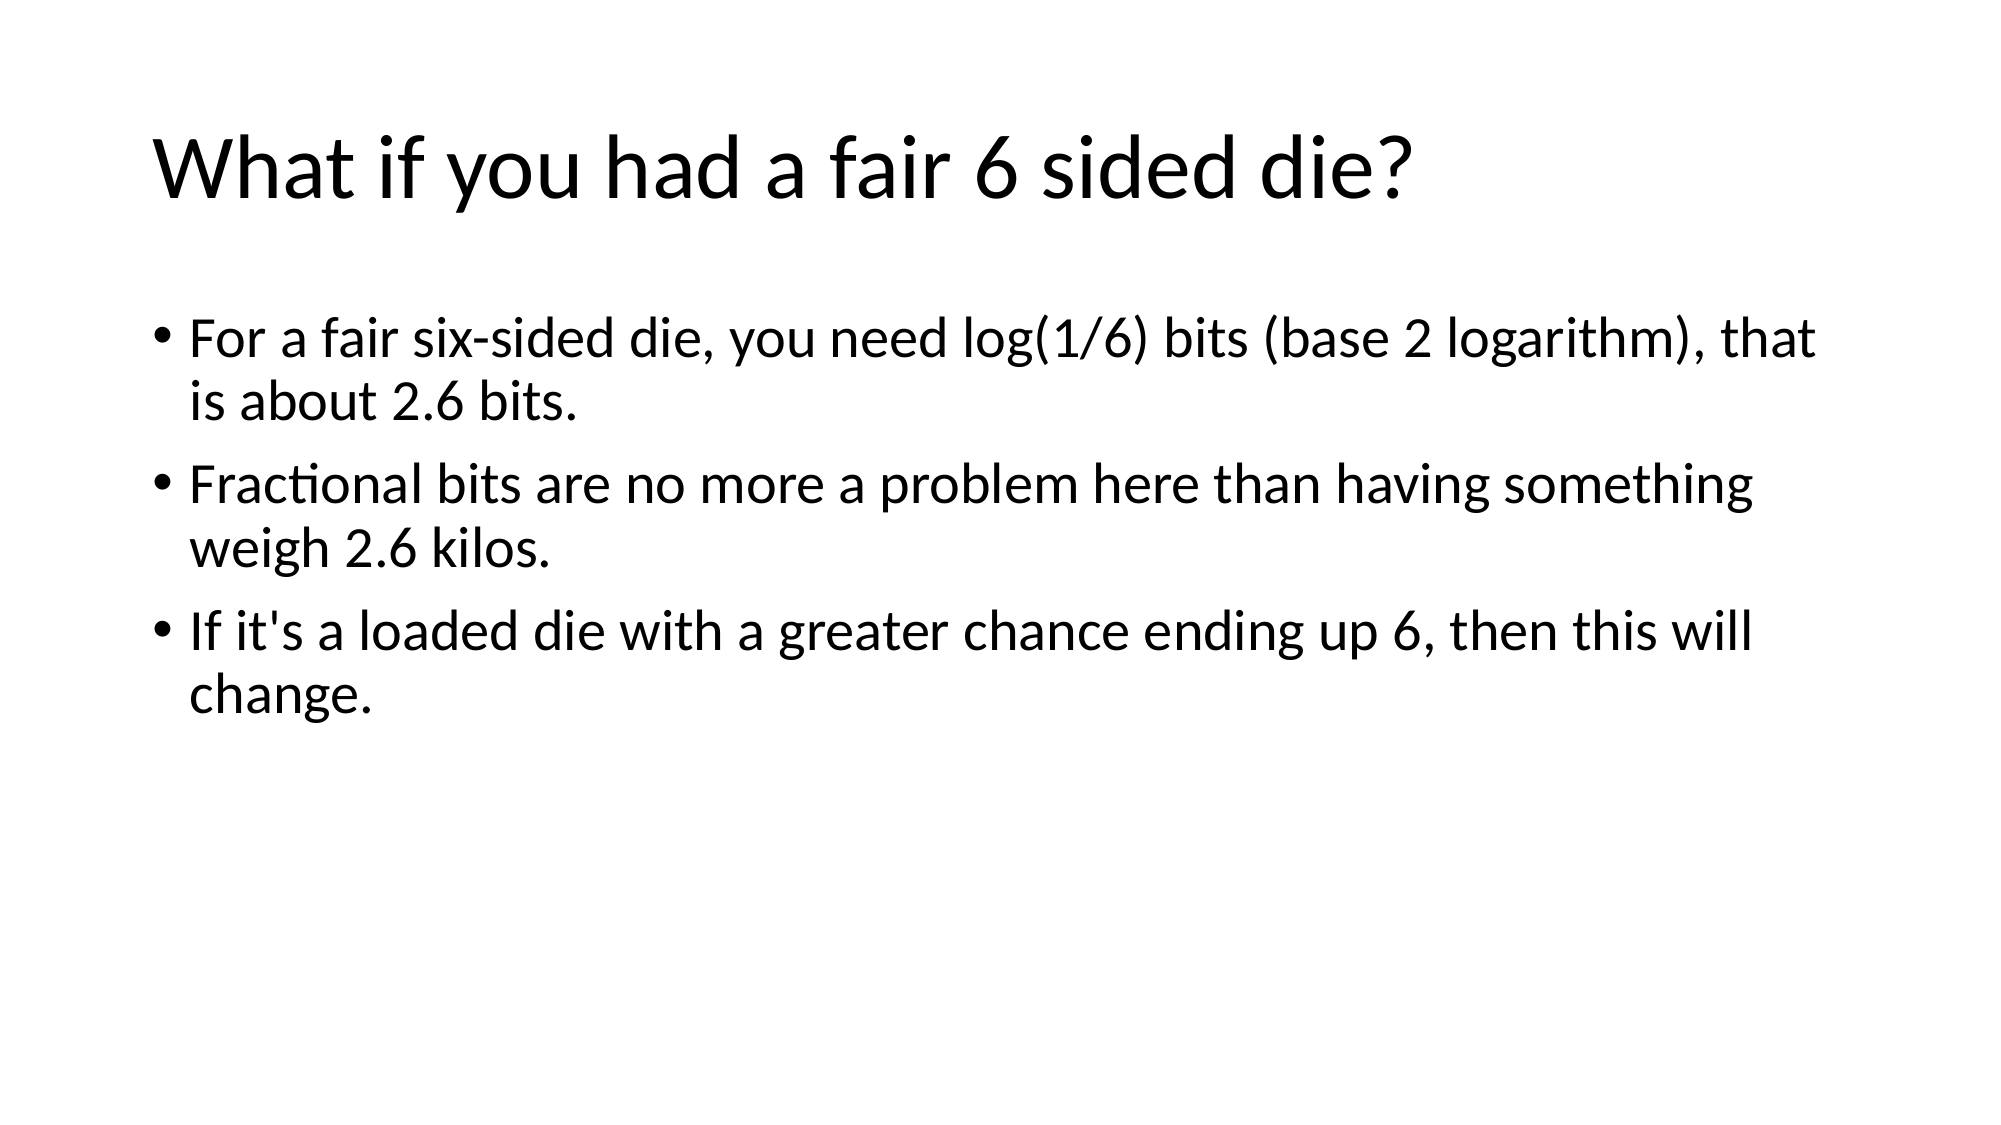

# What if you had a fair 6 sided die?
For a fair six-sided die, you need log(1/6) bits (base 2 logarithm), that is about 2.6 bits.
Fractional bits are no more a problem here than having something weigh 2.6 kilos.
If it's a loaded die with a greater chance ending up 6, then this will change.